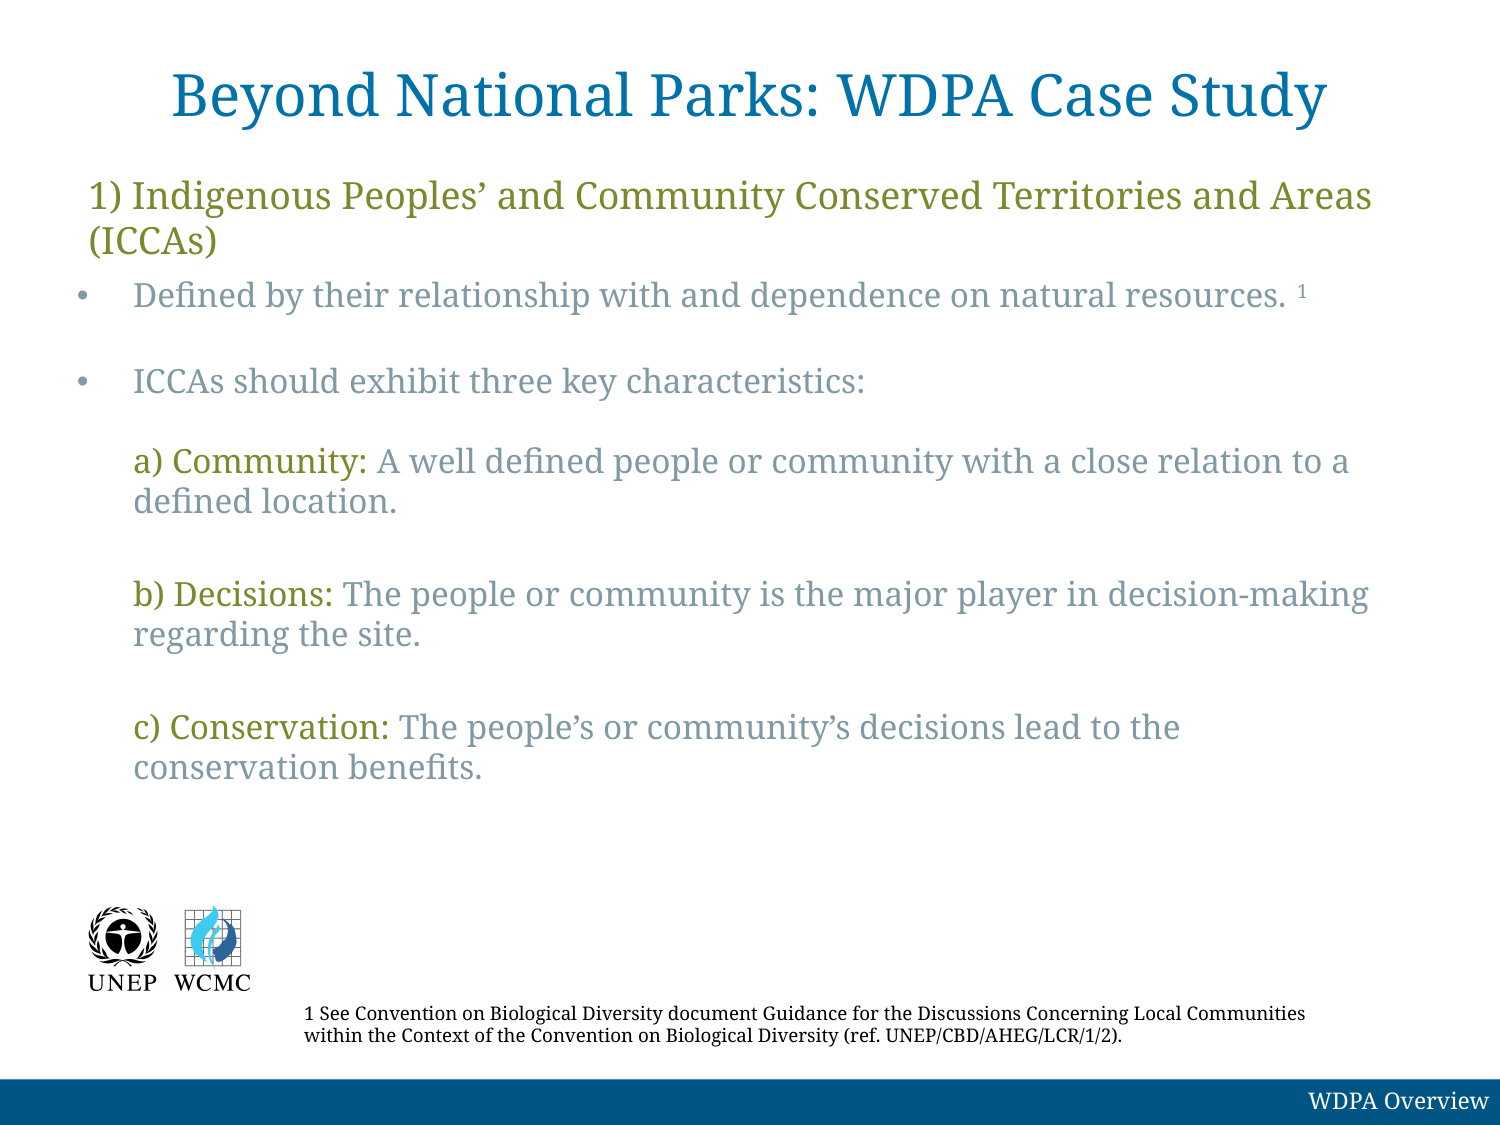

# Beyond National Parks: WDPA Case Study
1) Indigenous Peoples’ and Community Conserved Territories and Areas (ICCAs)
Defined by their relationship with and dependence on natural resources. 1

ICCAs should exhibit three key characteristics:
a) Community: A well defined people or community with a close relation to a defined location.

	b) Decisions: The people or community is the major player in decision-making regarding the site.

	c) Conservation: The people’s or community’s decisions lead to the conservation benefits.

1 See Convention on Biological Diversity document Guidance for the Discussions Concerning Local Communities within the Context of the Convention on Biological Diversity (ref. UNEP/CBD/AHEG/LCR/1/2).